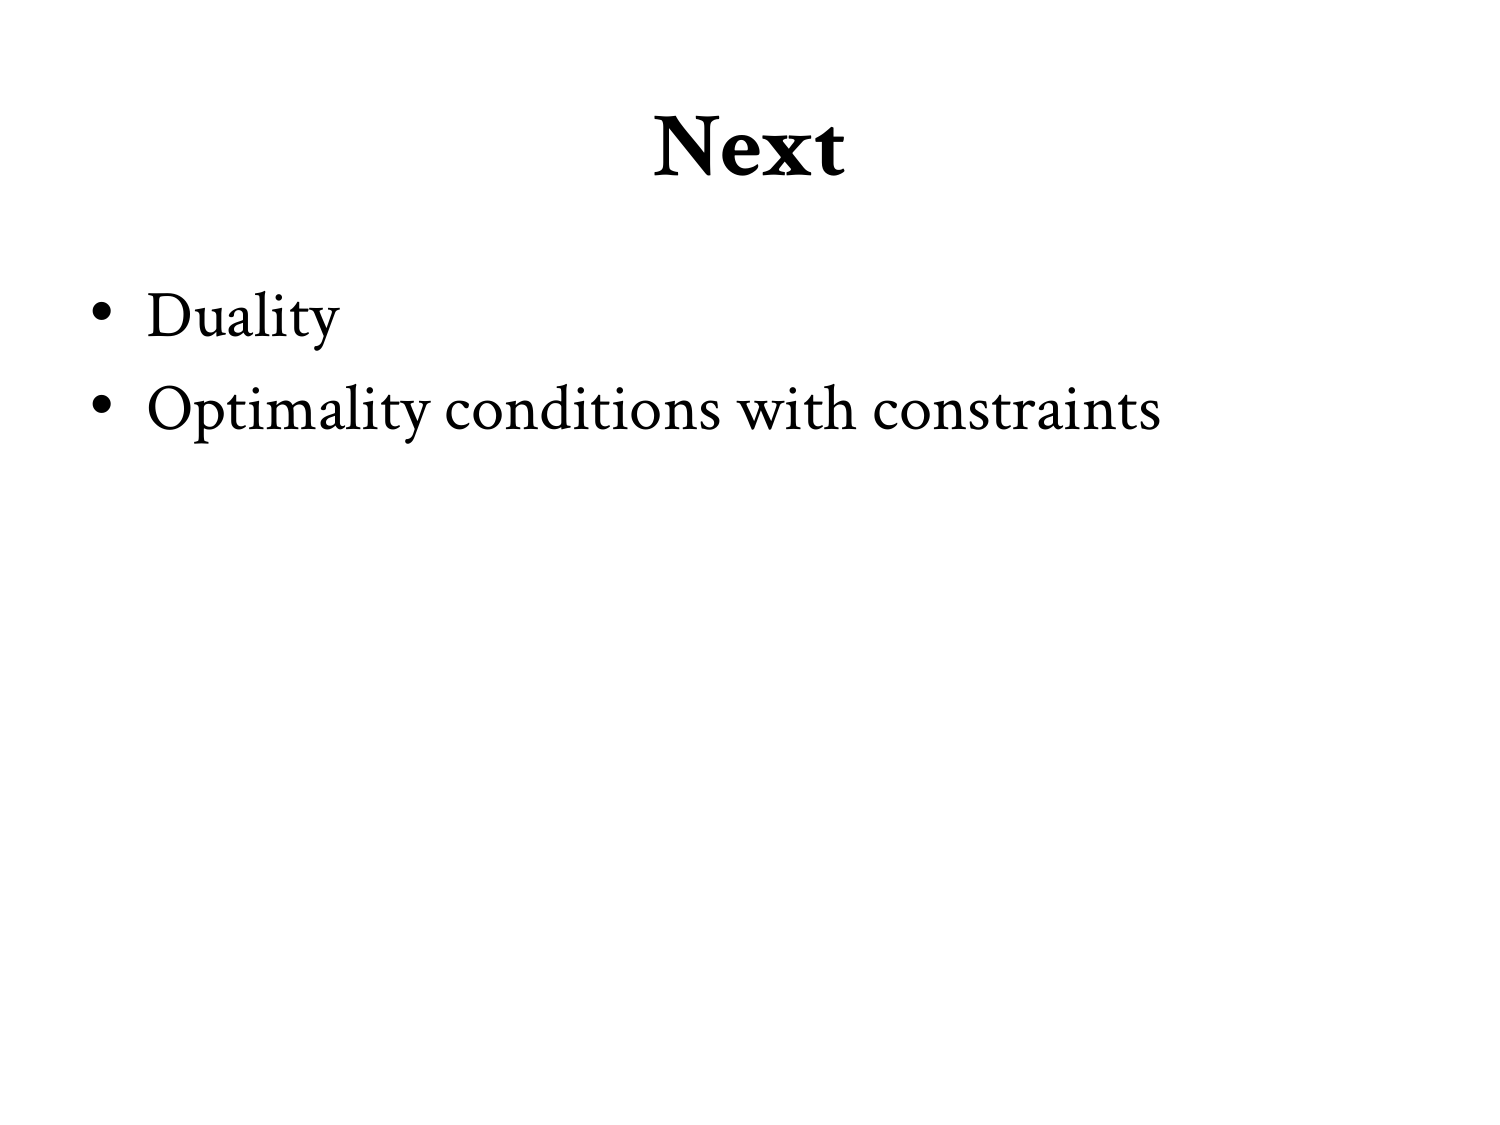

# Next
Duality
Optimality conditions with constraints